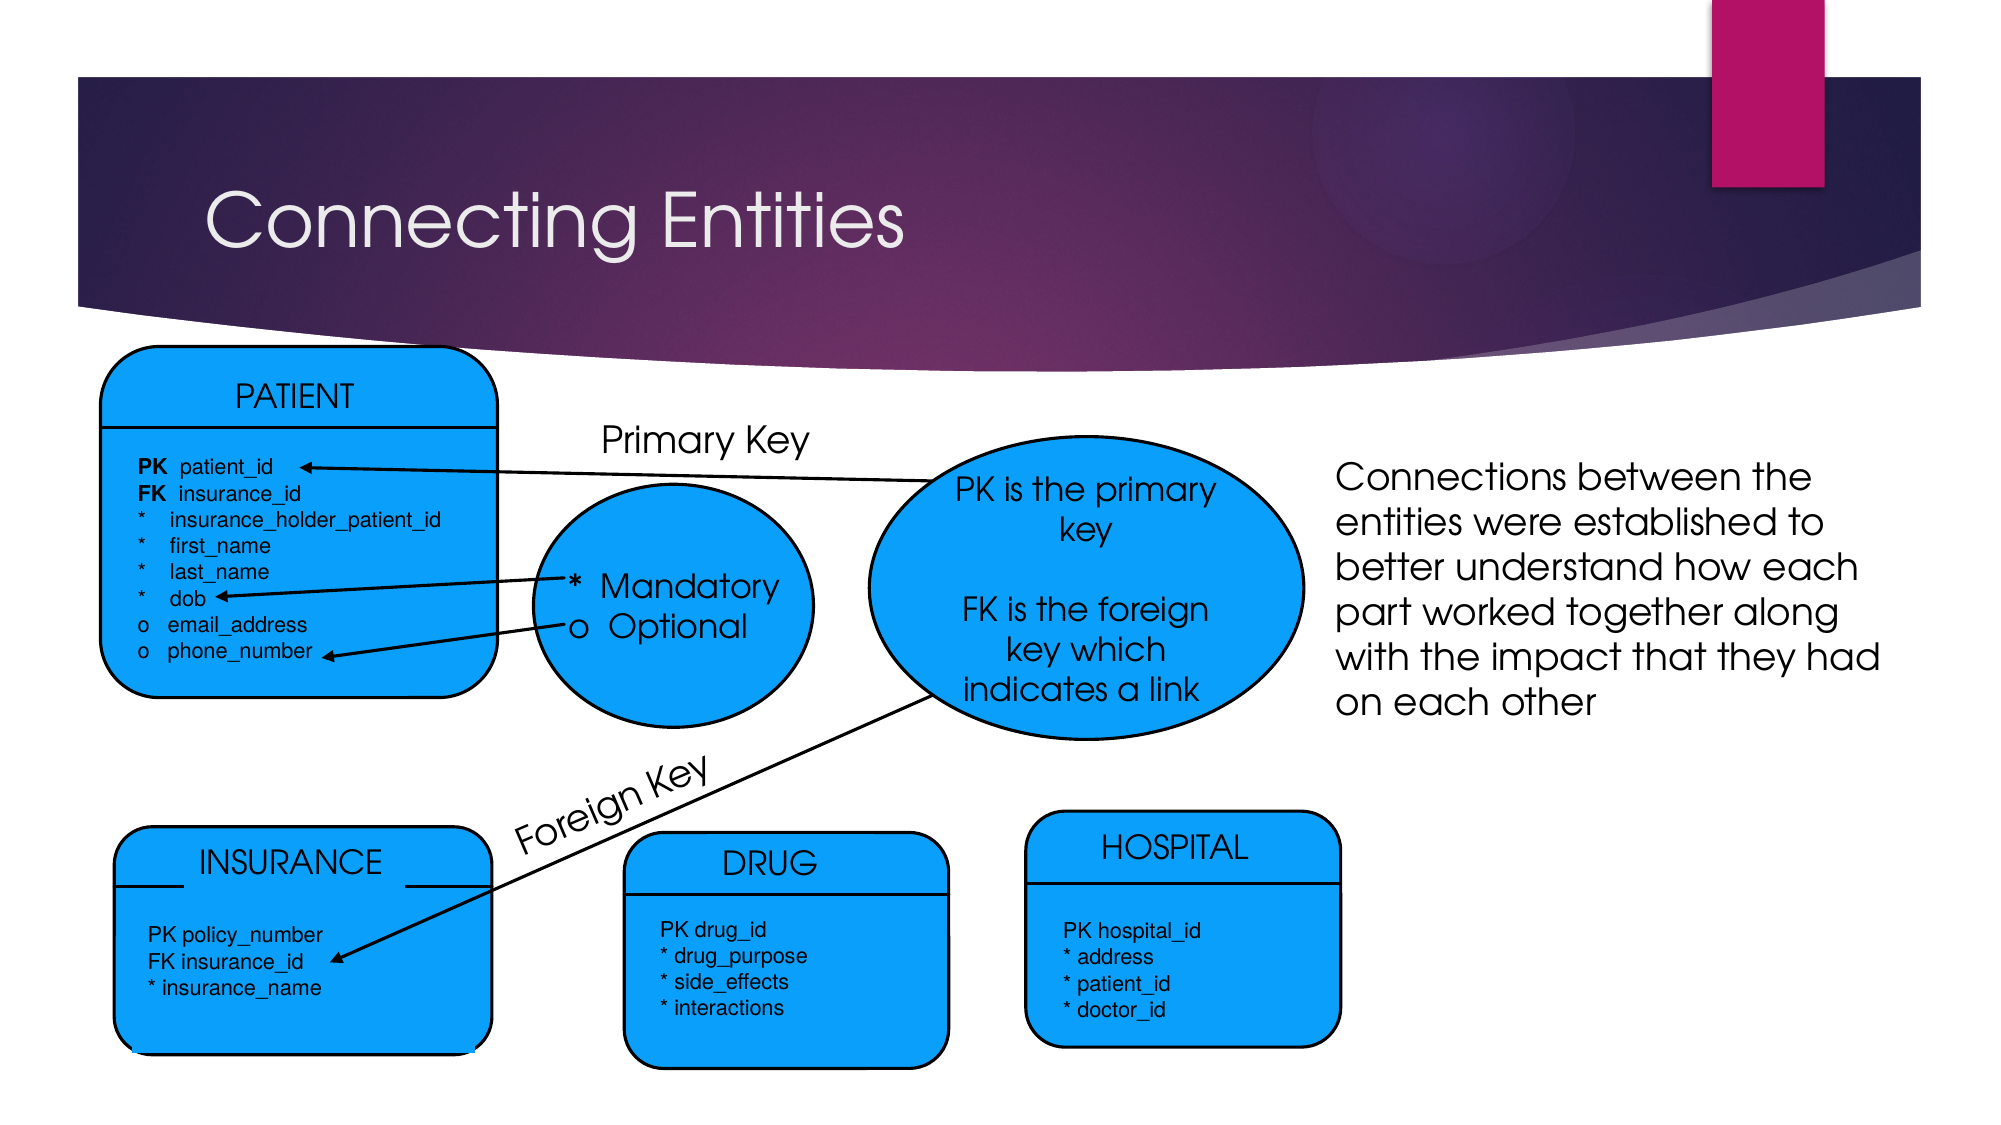

# Connecting Entities

PATIENT
PK  patient_id
FK  insurance_id
*    insurance_holder_patient_id
*    first_name
*    last_name
*    dob
o   email_address
o   phone_number
Primary Key
PK is the primary key

FK is the foreign key which indicates a link
Connections between the entities were established to better understand how each part worked together along with the impact that they had on each other

*  Mandatory
o  Optional
Foreign Key

HOSPITAL

INSURANCE
PK policy_number
FK insurance_id
* insurance_name

DRUG
PK drug_id
* drug_purpose
* side_effects
* interactions
PK hospital_id
* address
* patient_id
* doctor_id